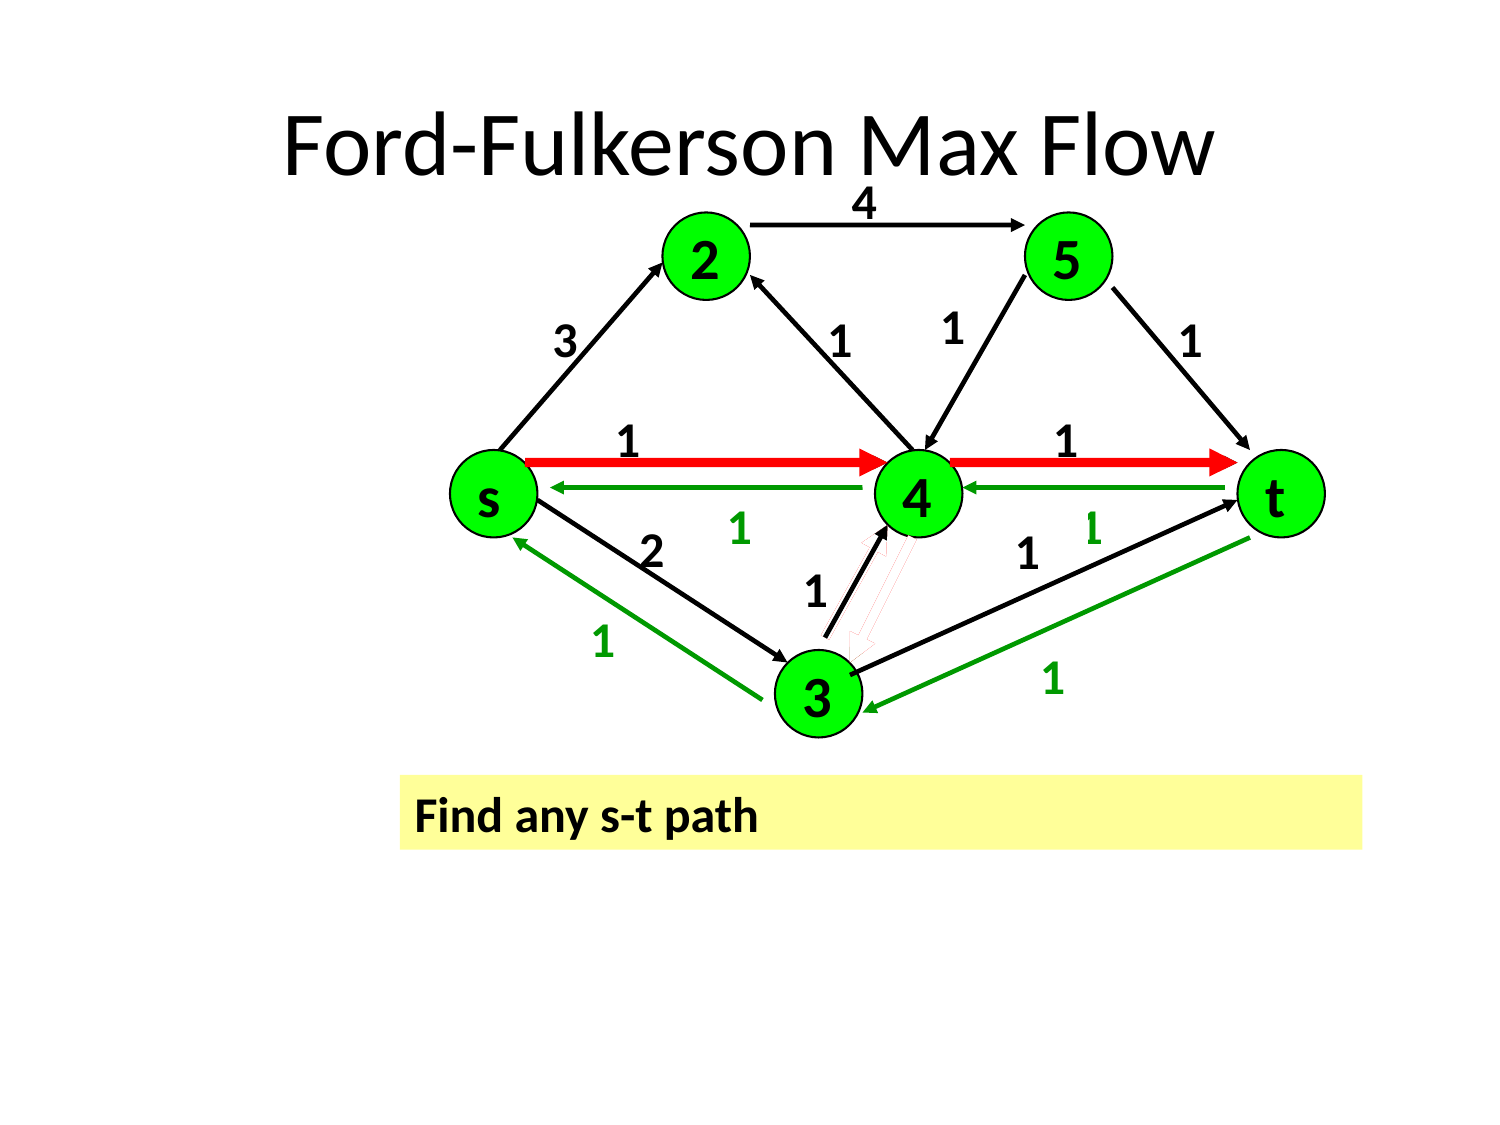

# Ford-Fulkerson Max Flow
4
2
5

1

3
1
1
2
1
1
1
s
4
t

1

1

2
3
2
2
1

1
1
1
1
3
Find any s-t path